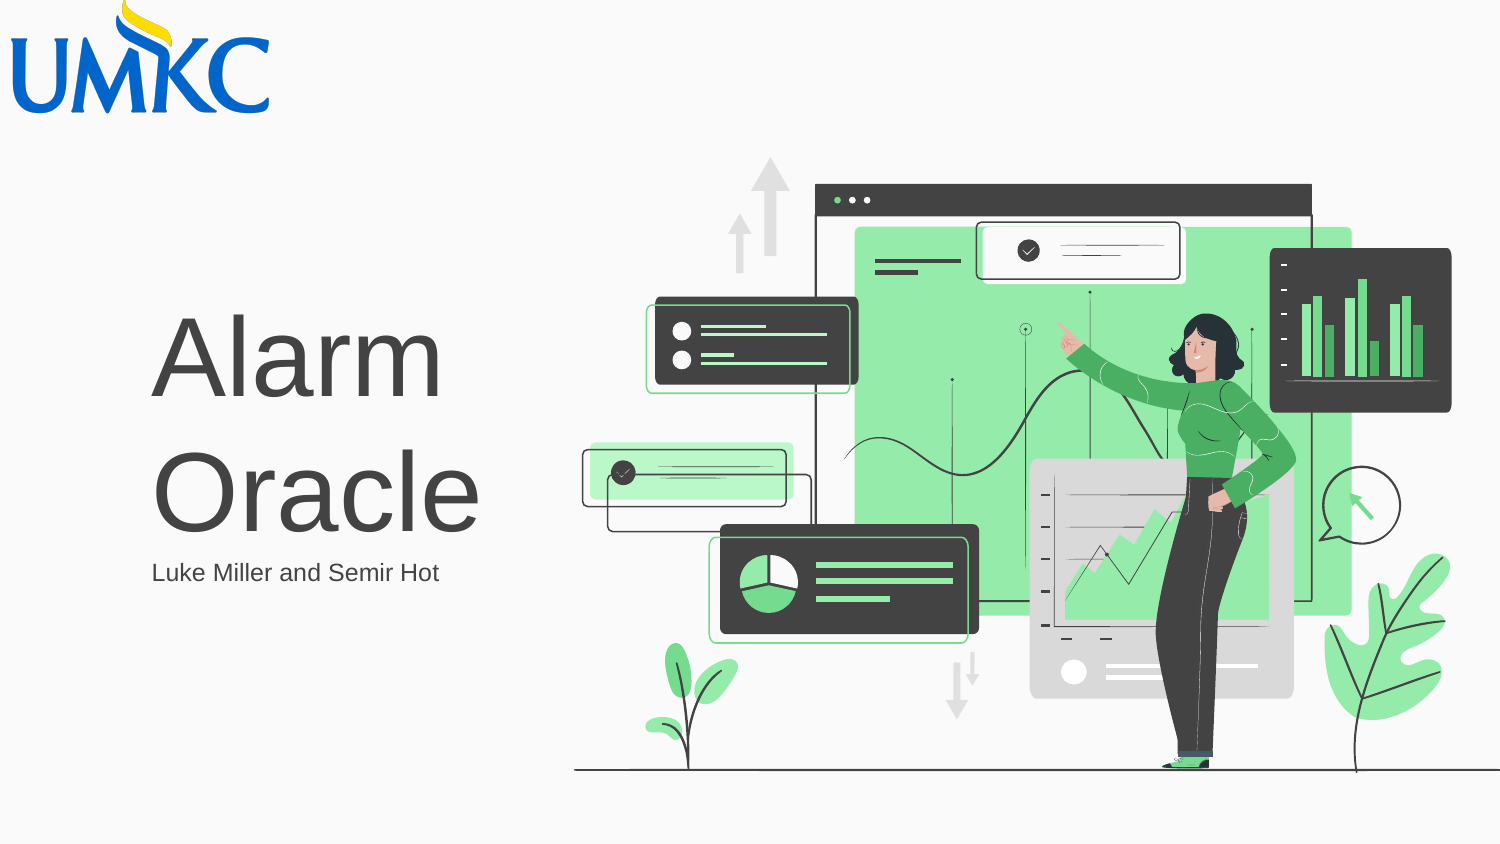

# Alarm Oracle

Luke Miller and Semir Hot